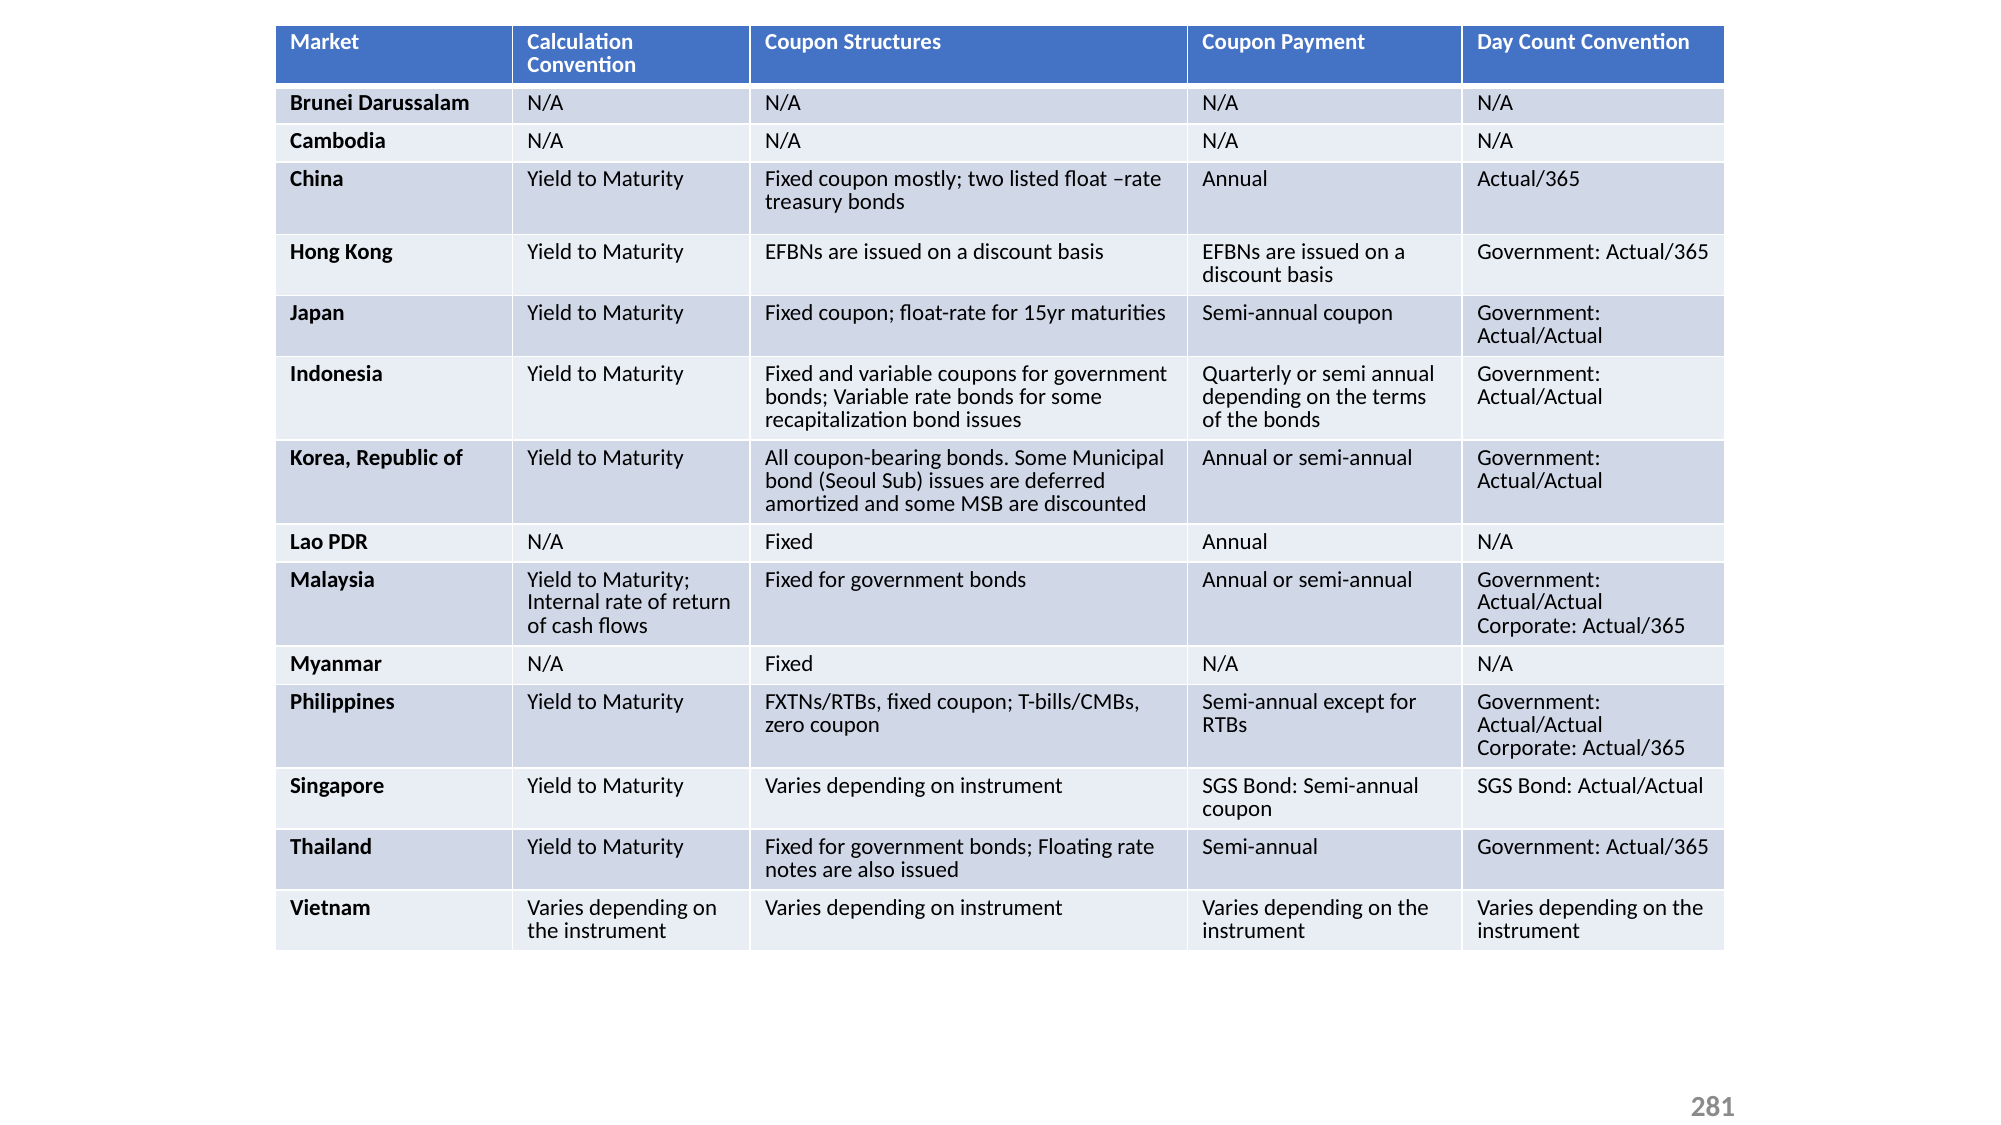

| Market | Calculation Convention | Coupon Structures | Coupon Payment | Day Count Convention |
| --- | --- | --- | --- | --- |
| Brunei Darussalam | N/A | N/A | N/A | N/A |
| Cambodia | N/A | N/A | N/A | N/A |
| China | Yield to Maturity | Fixed coupon mostly; two listed float –rate treasury bonds | Annual | Actual/365 |
| Hong Kong | Yield to Maturity | EFBNs are issued on a discount basis | EFBNs are issued on a discount basis | Government: Actual/365 |
| Japan | Yield to Maturity | Fixed coupon; float-rate for 15yr maturities | Semi-annual coupon | Government: Actual/Actual |
| Indonesia | Yield to Maturity | Fixed and variable coupons for government bonds; Variable rate bonds for some recapitalization bond issues | Quarterly or semi annual depending on the terms of the bonds | Government: Actual/Actual |
| Korea, Republic of | Yield to Maturity | All coupon-bearing bonds. Some Municipal bond (Seoul Sub) issues are deferred amortized and some MSB are discounted | Annual or semi-annual | Government: Actual/Actual |
| Lao PDR | N/A | Fixed | Annual | N/A |
| Malaysia | Yield to Maturity; Internal rate of return of cash flows | Fixed for government bonds | Annual or semi-annual | Government: Actual/Actual Corporate: Actual/365 |
| Myanmar | N/A | Fixed | N/A | N/A |
| Philippines | Yield to Maturity | FXTNs/RTBs, fixed coupon; T-bills/CMBs, zero coupon | Semi-annual except for RTBs | Government: Actual/Actual Corporate: Actual/365 |
| Singapore | Yield to Maturity | Varies depending on instrument | SGS Bond: Semi-annual coupon | SGS Bond: Actual/Actual |
| Thailand | Yield to Maturity | Fixed for government bonds; Floating rate notes are also issued | Semi-annual | Government: Actual/365 |
| Vietnam | Varies depending on the instrument | Varies depending on instrument | Varies depending on the instrument | Varies depending on the instrument |
281